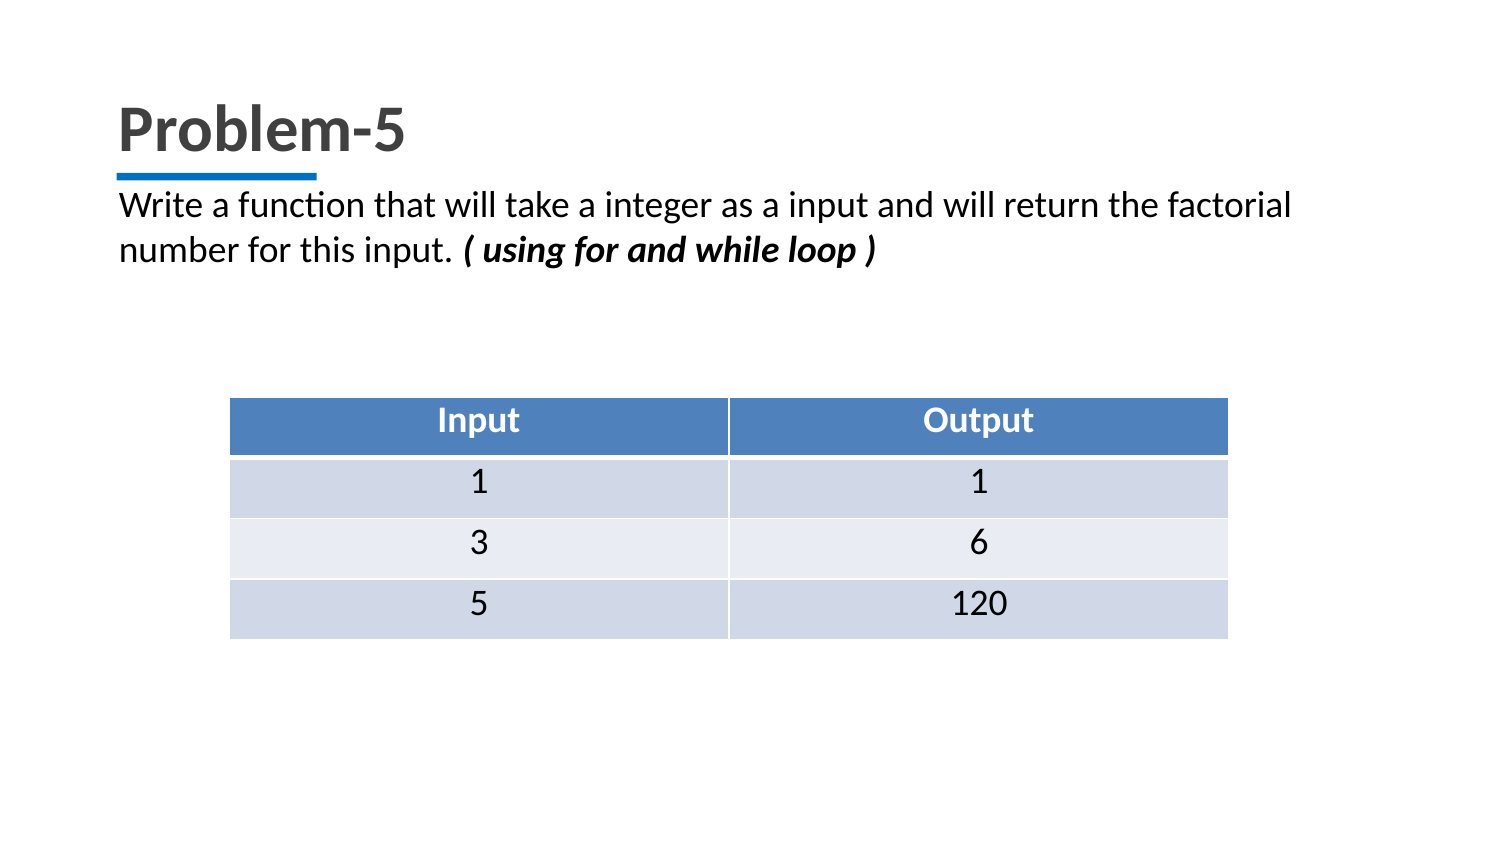

Problem-5
Write a function that will take a integer as a input and will return the factorial number for this input. ( using for and while loop )

| Input | Output |
| --- | --- |
| 1 | 1 |
| 3 | 6 |
| 5 | 120 |